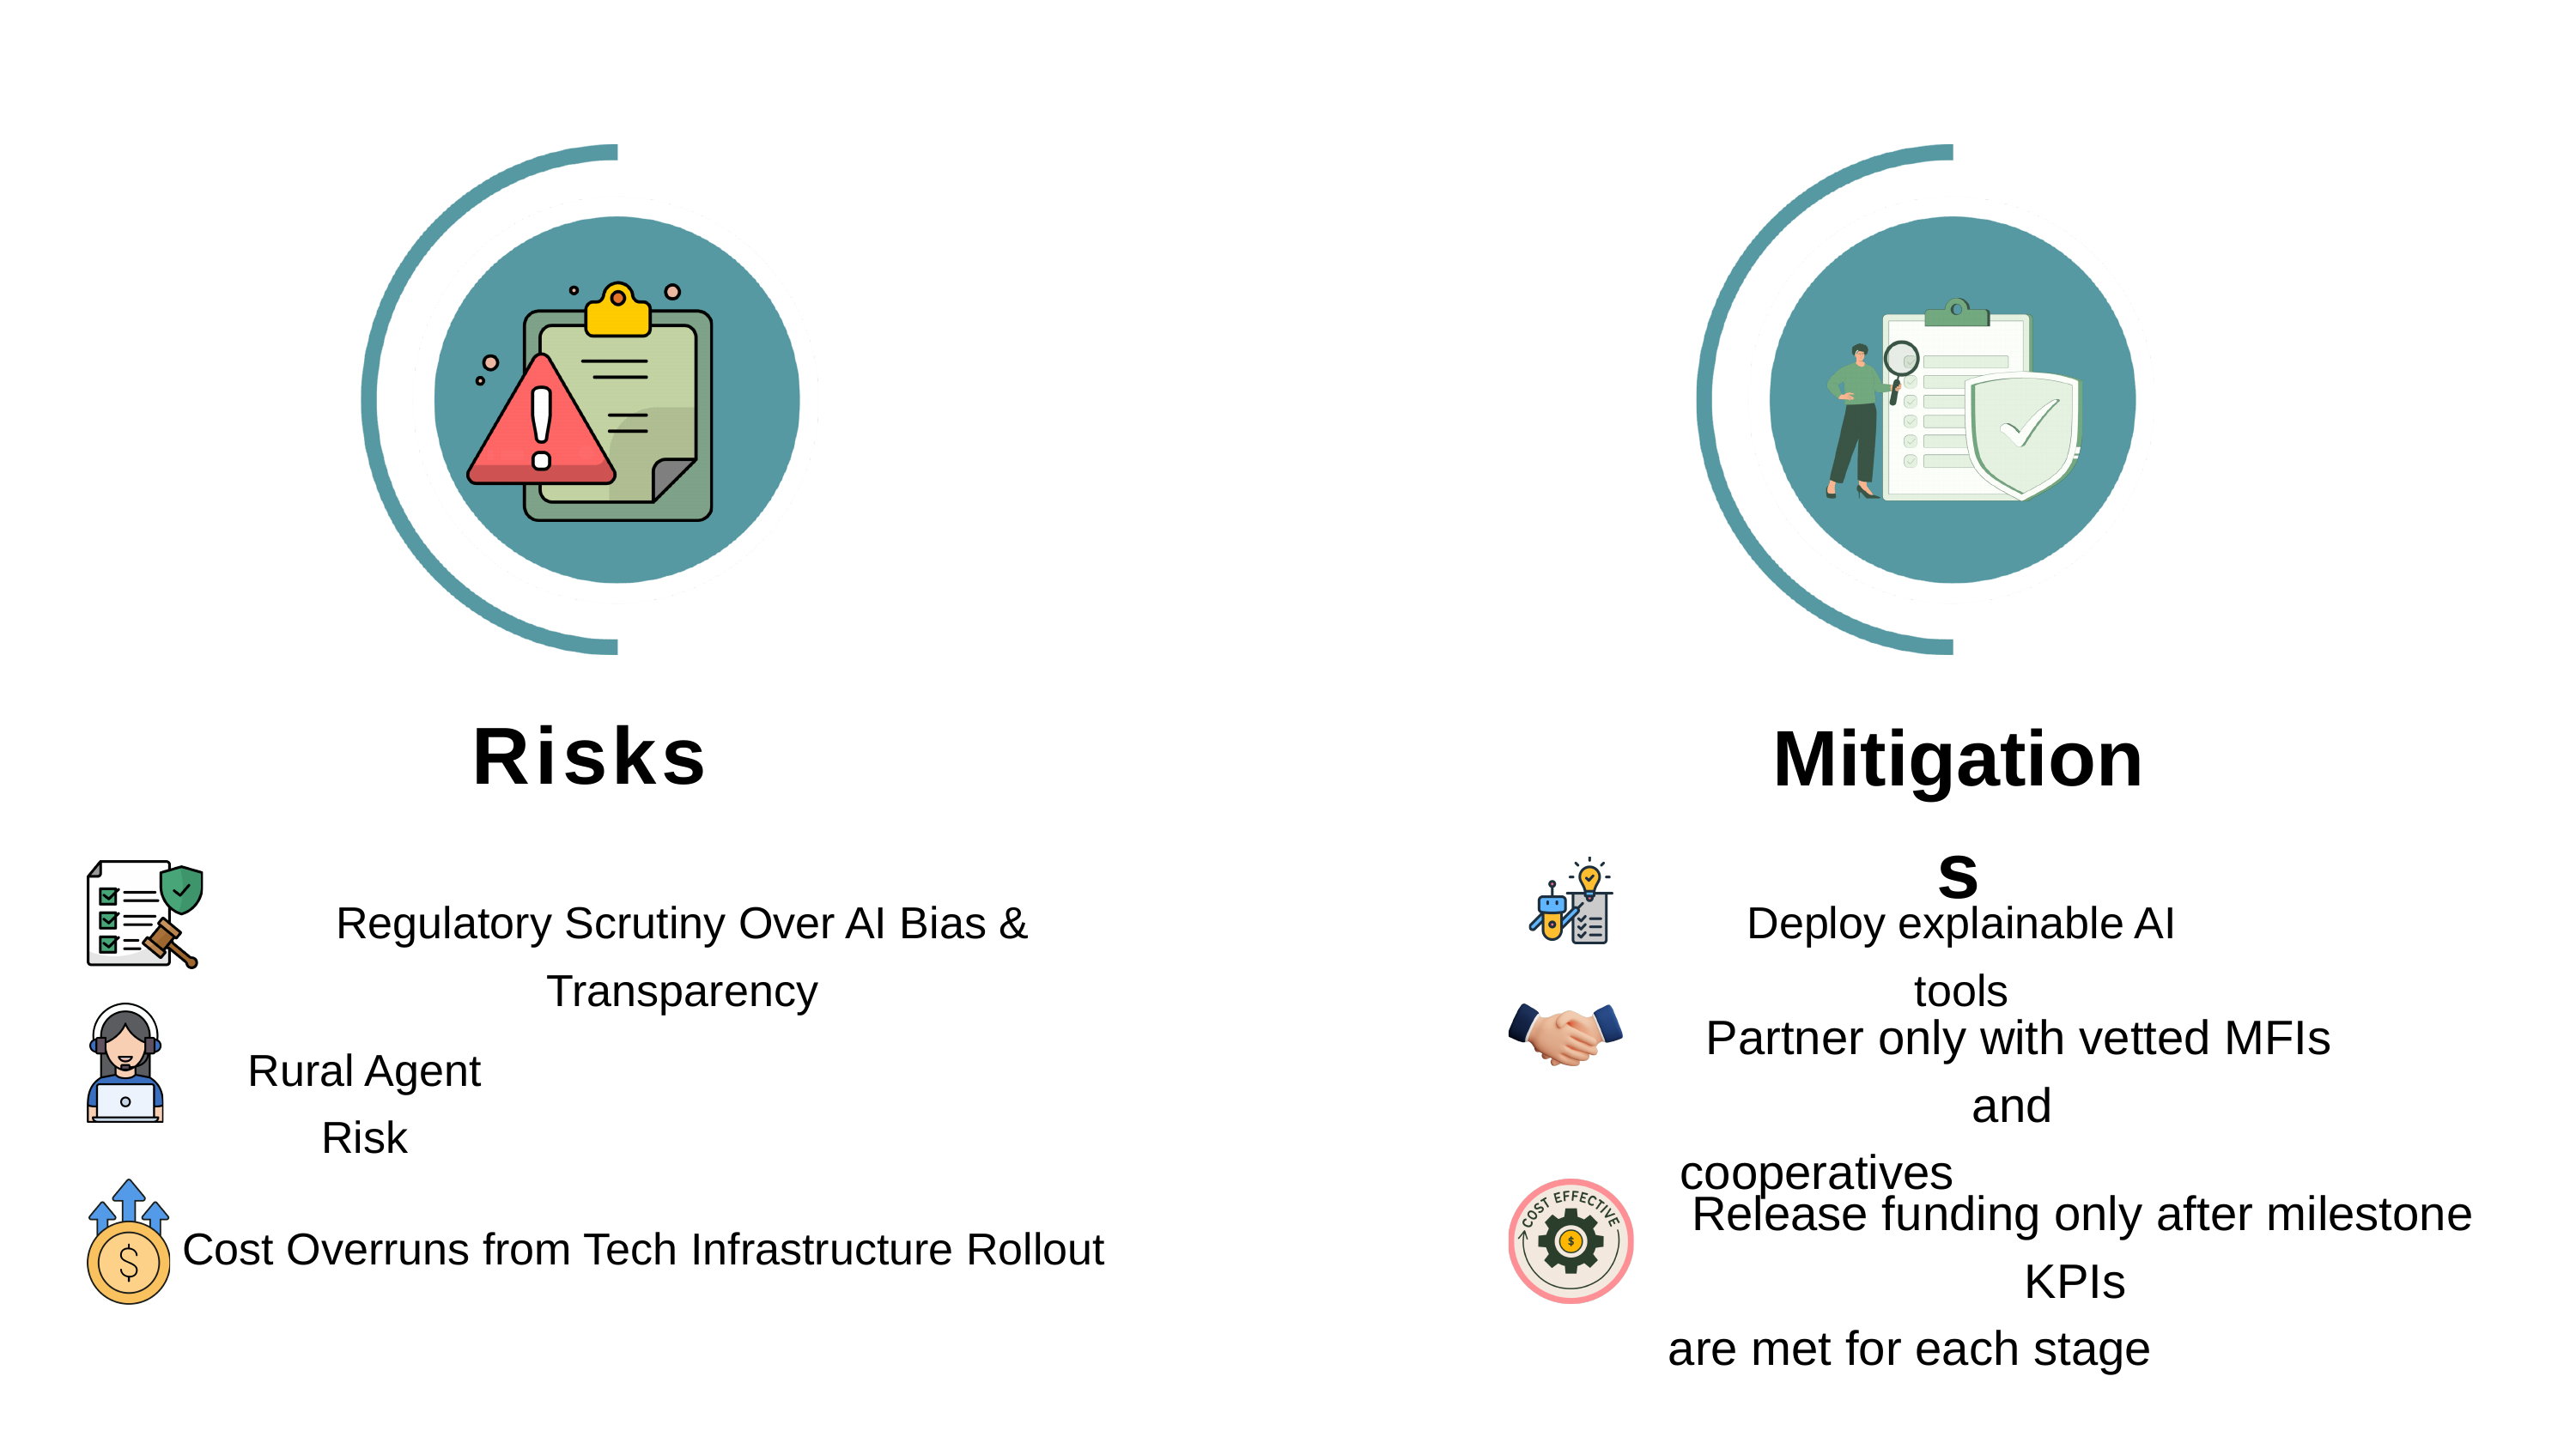

Risks
Mitigations

Regulatory Scrutiny Over AI Bias & Transparency
Deploy explainable AI tools
Partner only with vetted MFIs and
cooperatives

Rural Agent Risk
Release funding only after milestone KPIs
are met for each stage

Cost Overruns from Tech Infrastructure Rollout